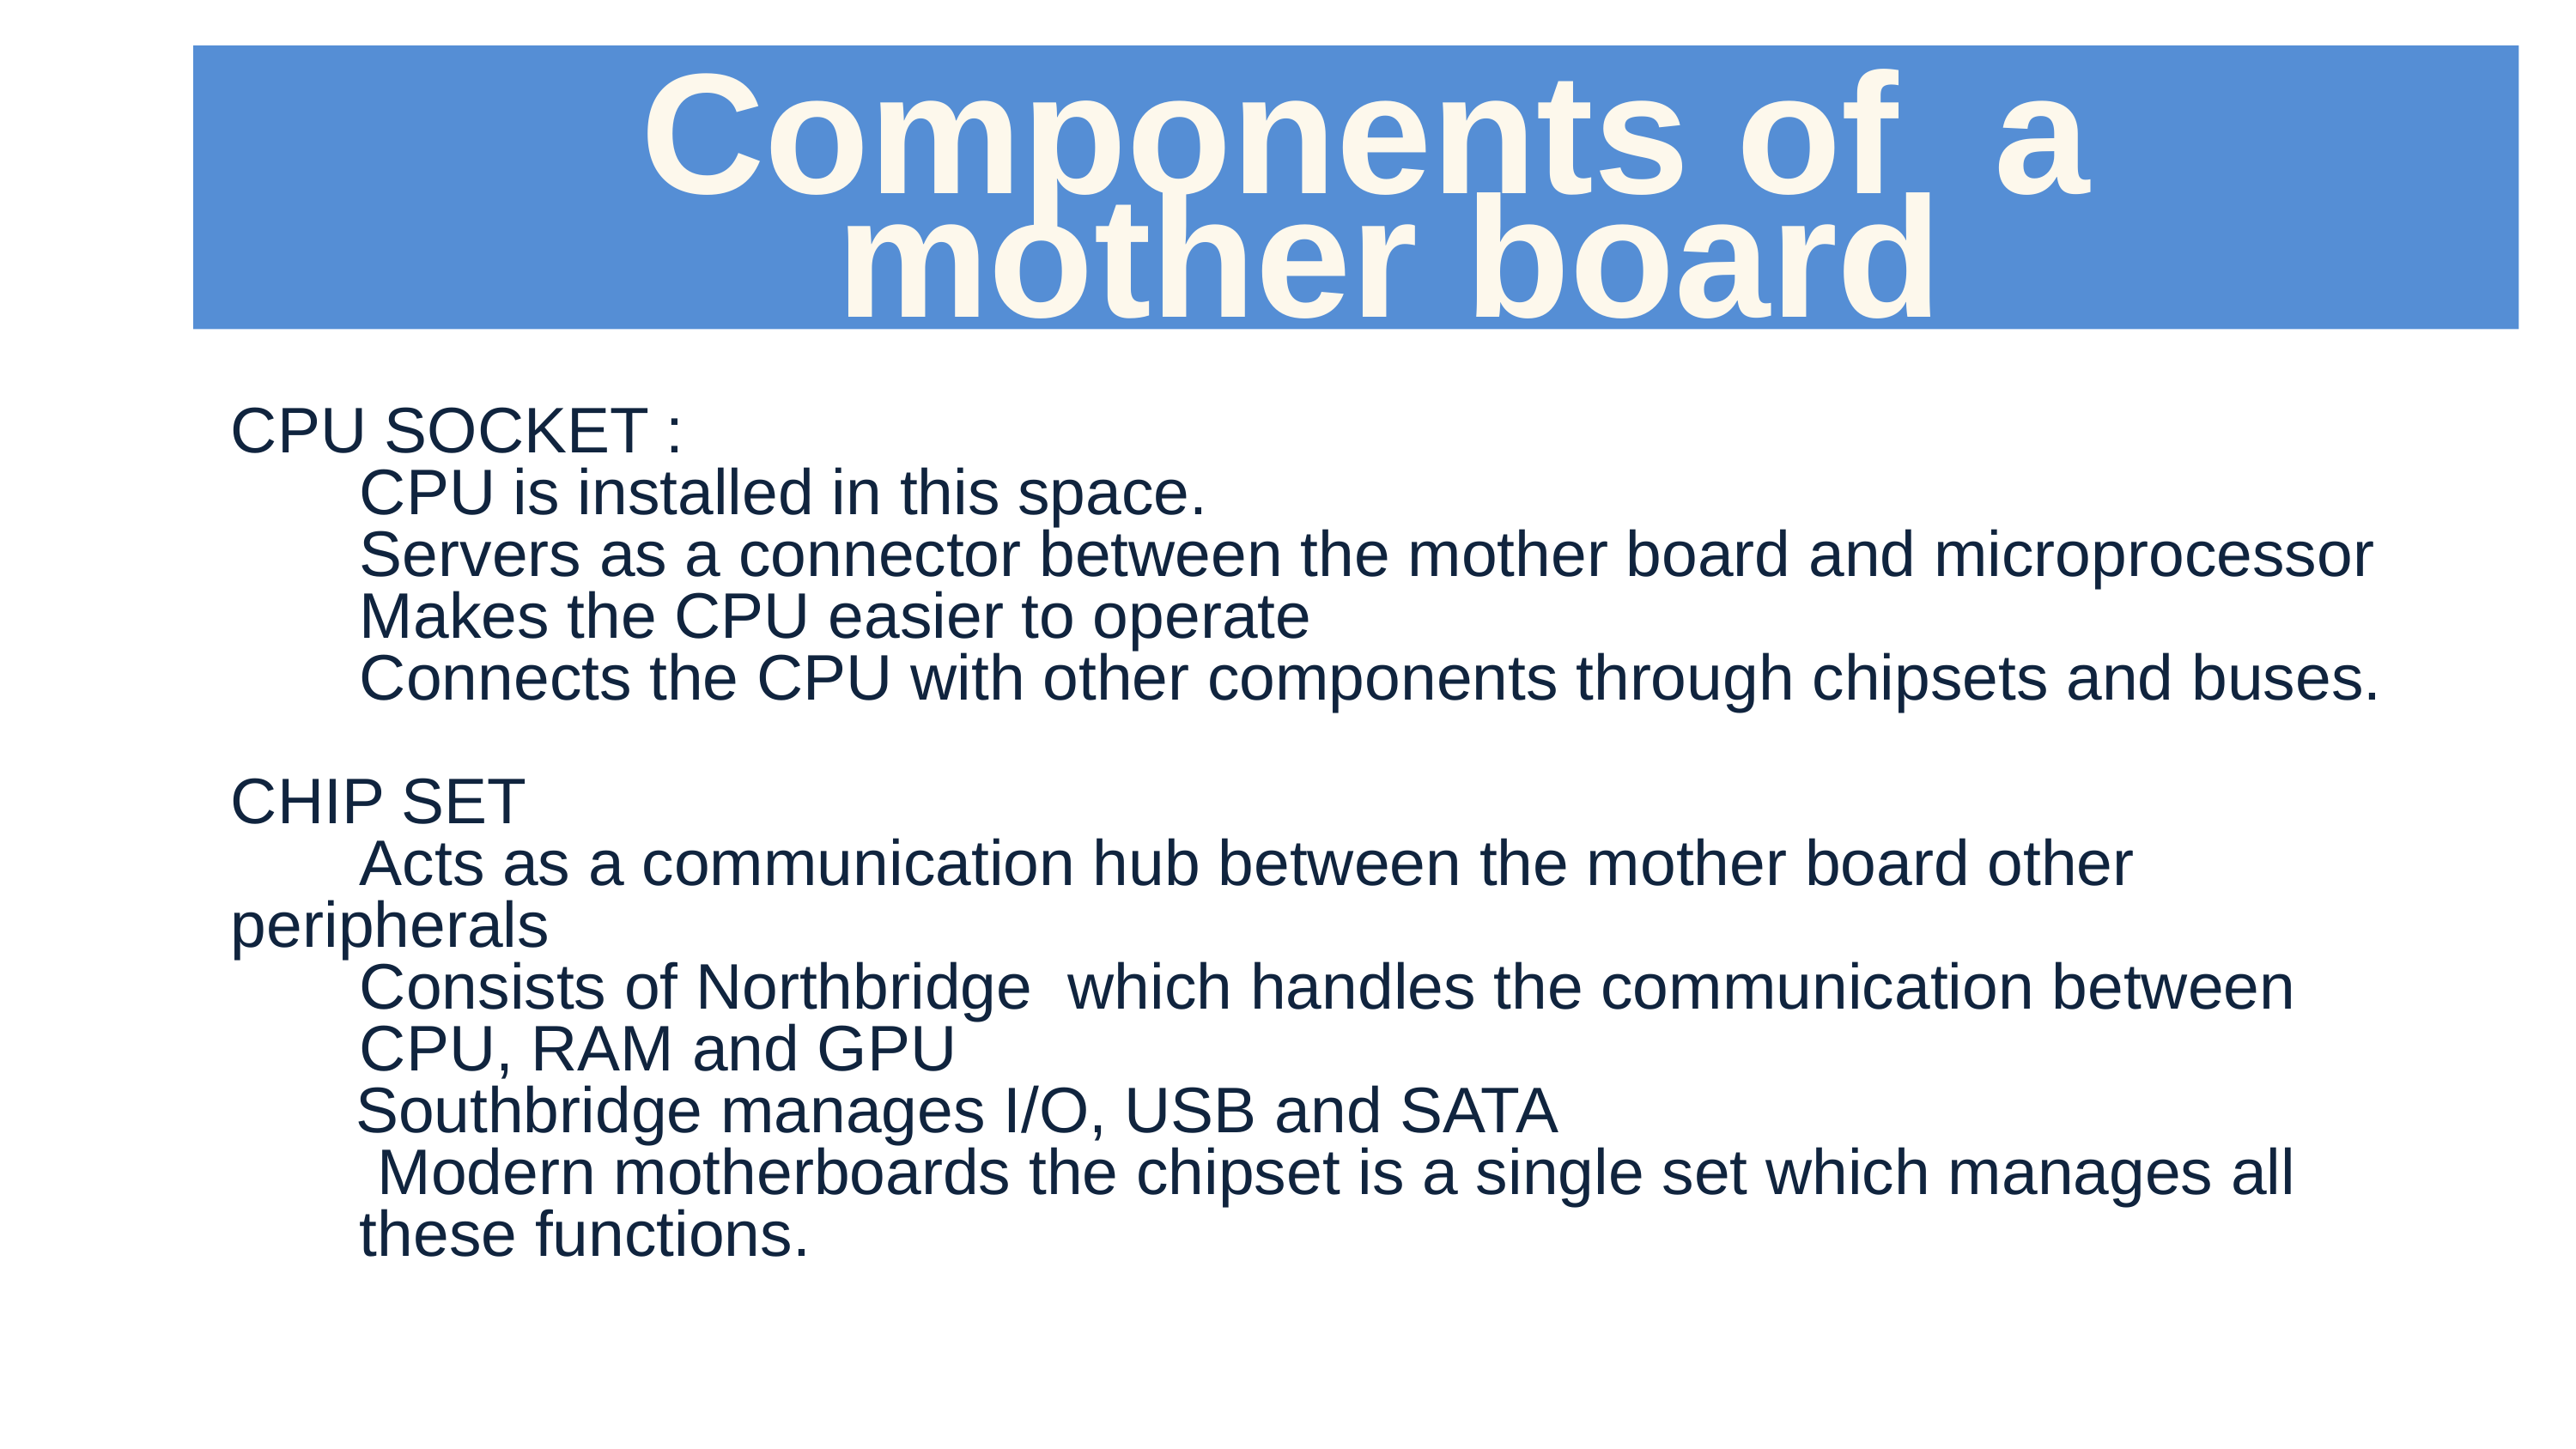

Components of  a
mother board
CPU SOCKET :
	CPU is installed in this space.
	Servers as a connector between the mother board and microprocessor
	Makes the CPU easier to operate
   	Connects the CPU with other components through chipsets and buses.

CHIP SET
	Acts as a communication hub between the mother board other  	peripherals
	Consists of Northbridge  which handles the communication between 	CPU, RAM and GPU
       Southbridge manages I/O, USB and SATA
	 Modern motherboards the chipset is a single set which manages all 	these functions.